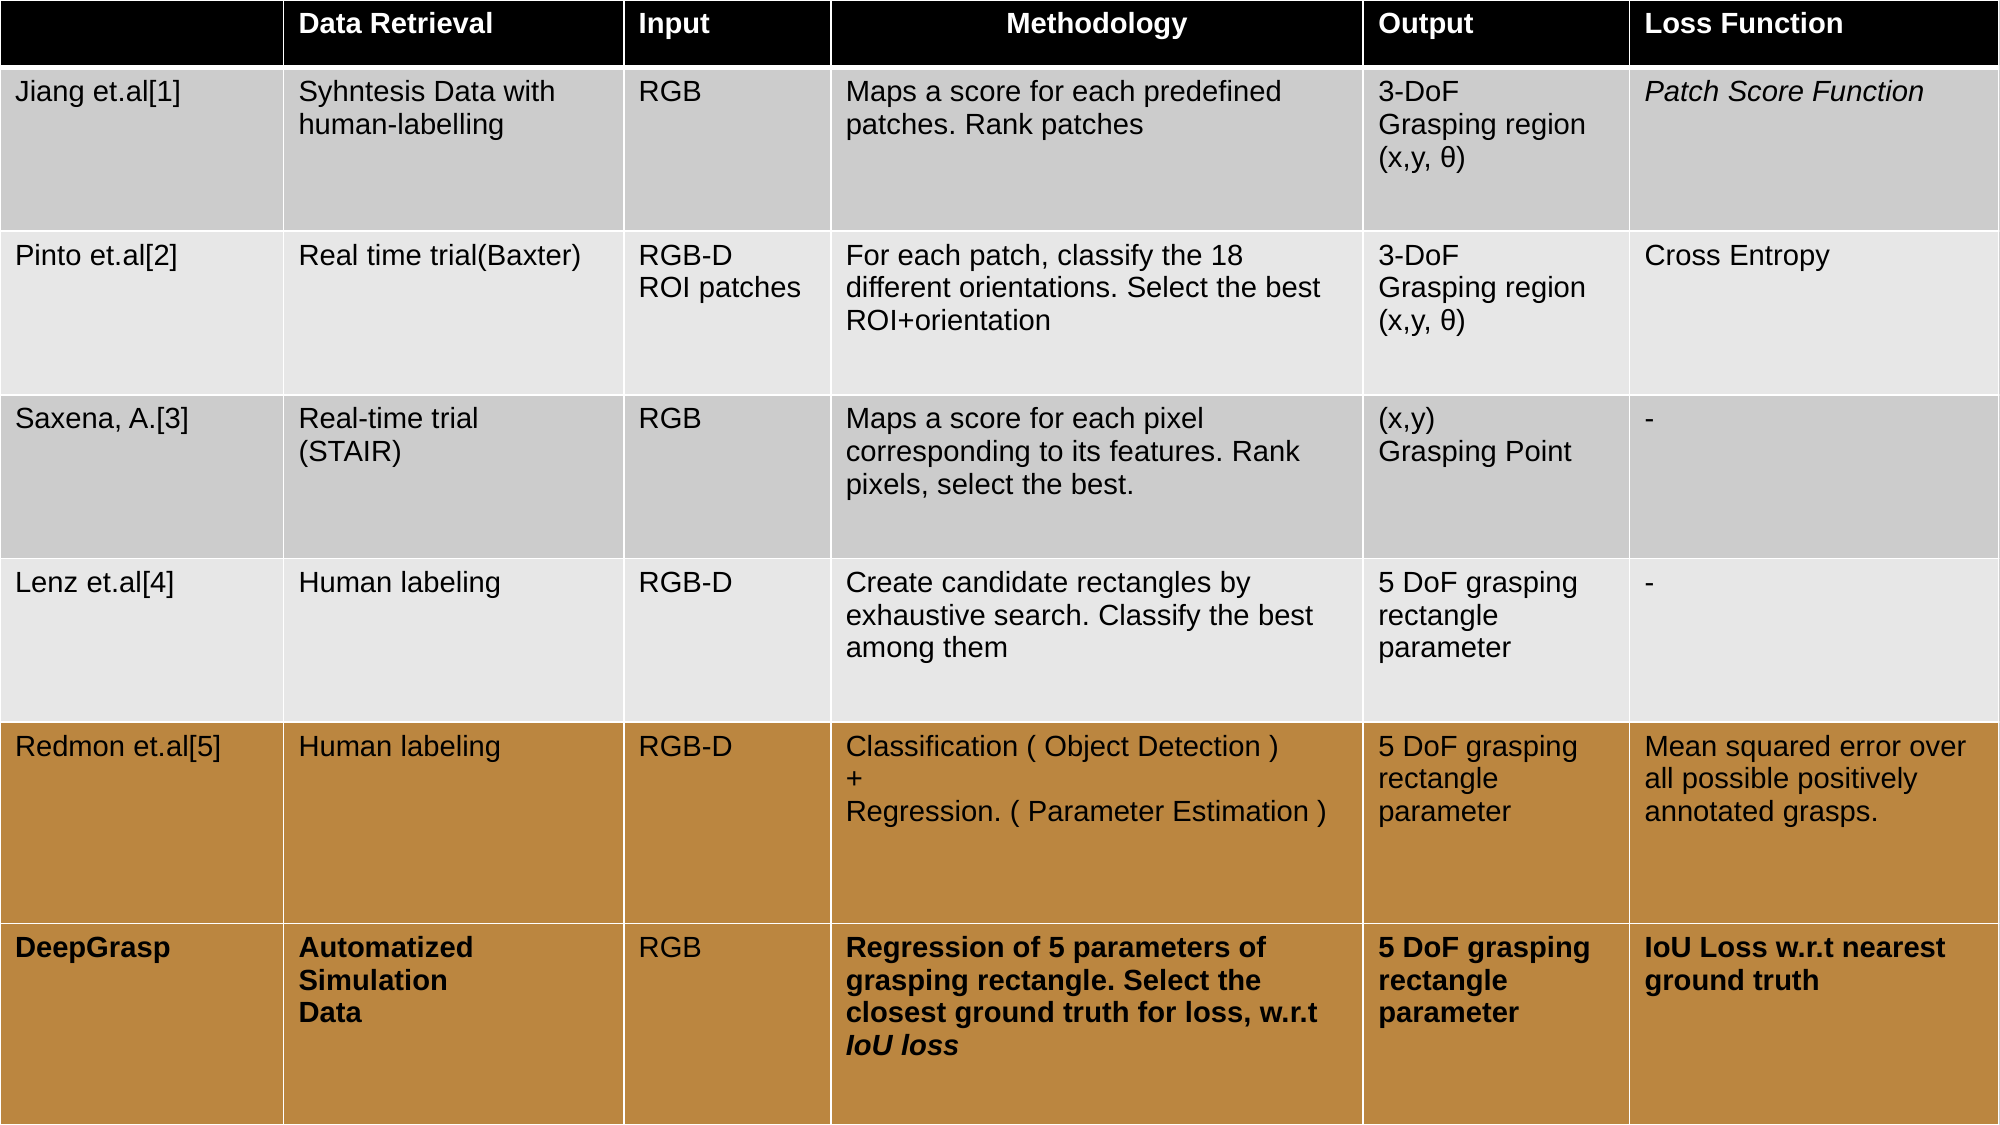

|  | Data Retrieval | Input | Methodology | Output | Loss Function |
| --- | --- | --- | --- | --- | --- |
| Jiang et.al[1] | Syhntesis Data with human-labelling | RGB | Maps a score for each predefined patches. Rank patches | 3-DoF Grasping region (x,y, θ) | Patch Score Function |
| Pinto et.al[2] | Real time trial(Baxter) | RGB-D ROI patches | For each patch, classify the 18 different orientations. Select the best ROI+orientation | 3-DoF Grasping region (x,y, θ) | Cross Entropy |
| Saxena, A.[3] | Real-time trial (STAIR) | RGB | Maps a score for each pixel corresponding to its features. Rank pixels, select the best. | (x,y) Grasping Point | - |
| Lenz et.al[4] | Human labeling | RGB-D | Create candidate rectangles by exhaustive search. Classify the best among them | 5 DoF grasping rectangle parameter | - |
| Redmon et.al[5] | Human labeling | RGB-D | Classification ( Object Detection ) + Regression. ( Parameter Estimation ) | 5 DoF grasping rectangle parameter | Mean squared error over all possible positively annotated grasps. |
| DeepGrasp | Automatized Simulation Data | RGB | Regression of 5 parameters of grasping rectangle. Select the closest ground truth for loss, w.r.t IoU loss | 5 DoF grasping rectangle parameter | IoU Loss w.r.t nearest ground truth |